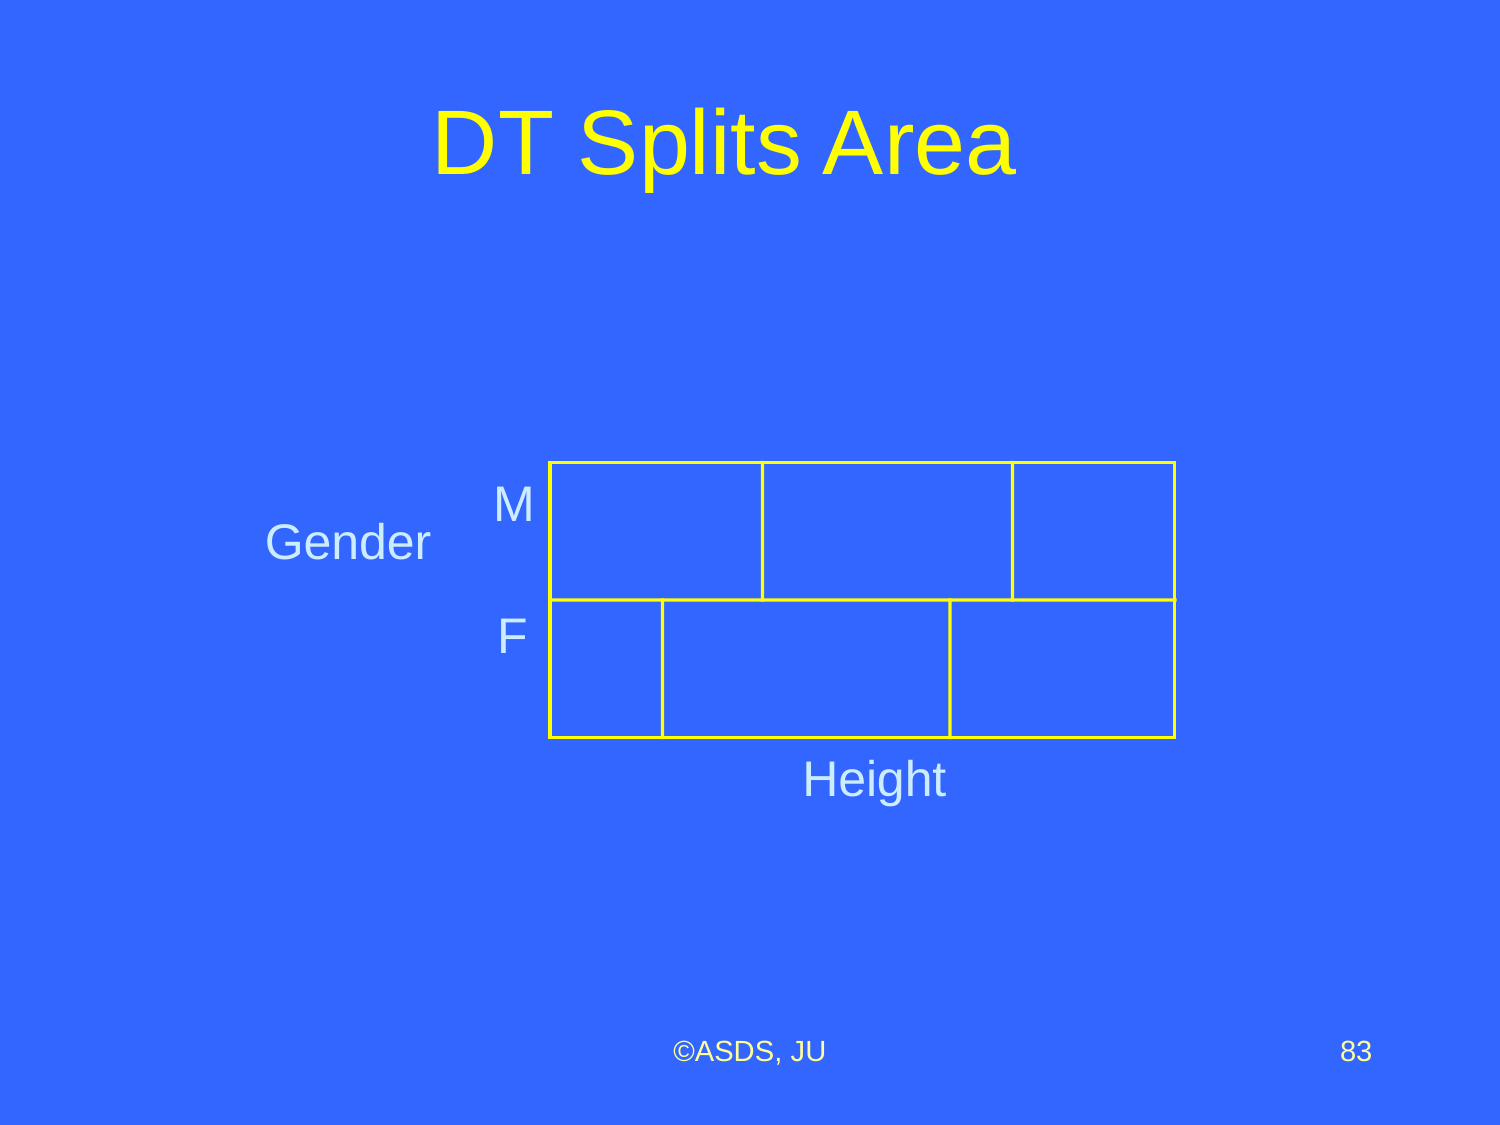

# DT Splits Area

M
Gender

F
Height
©ASDS, JU
83